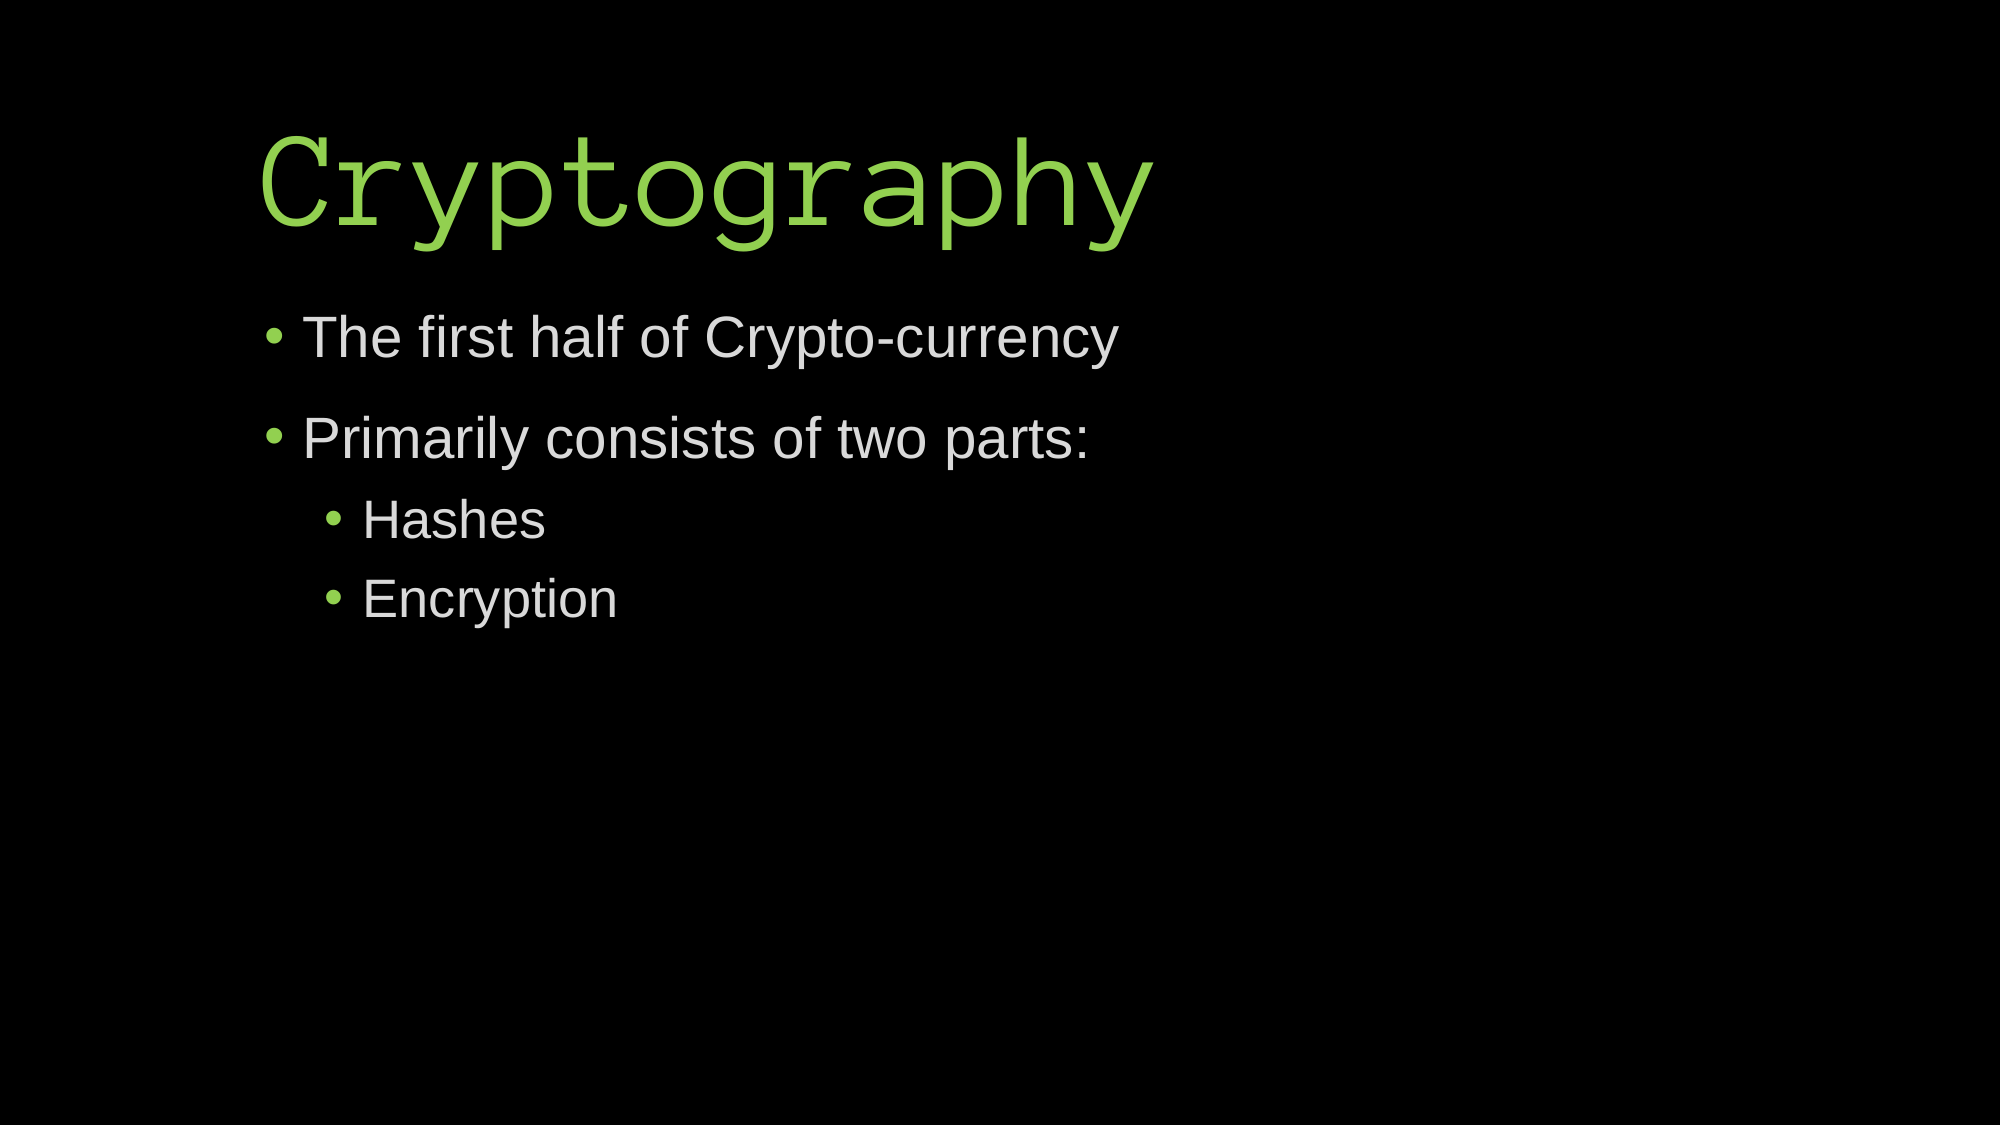

# Cryptography
The first half of Crypto-currency
Primarily consists of two parts:
Hashes
Encryption